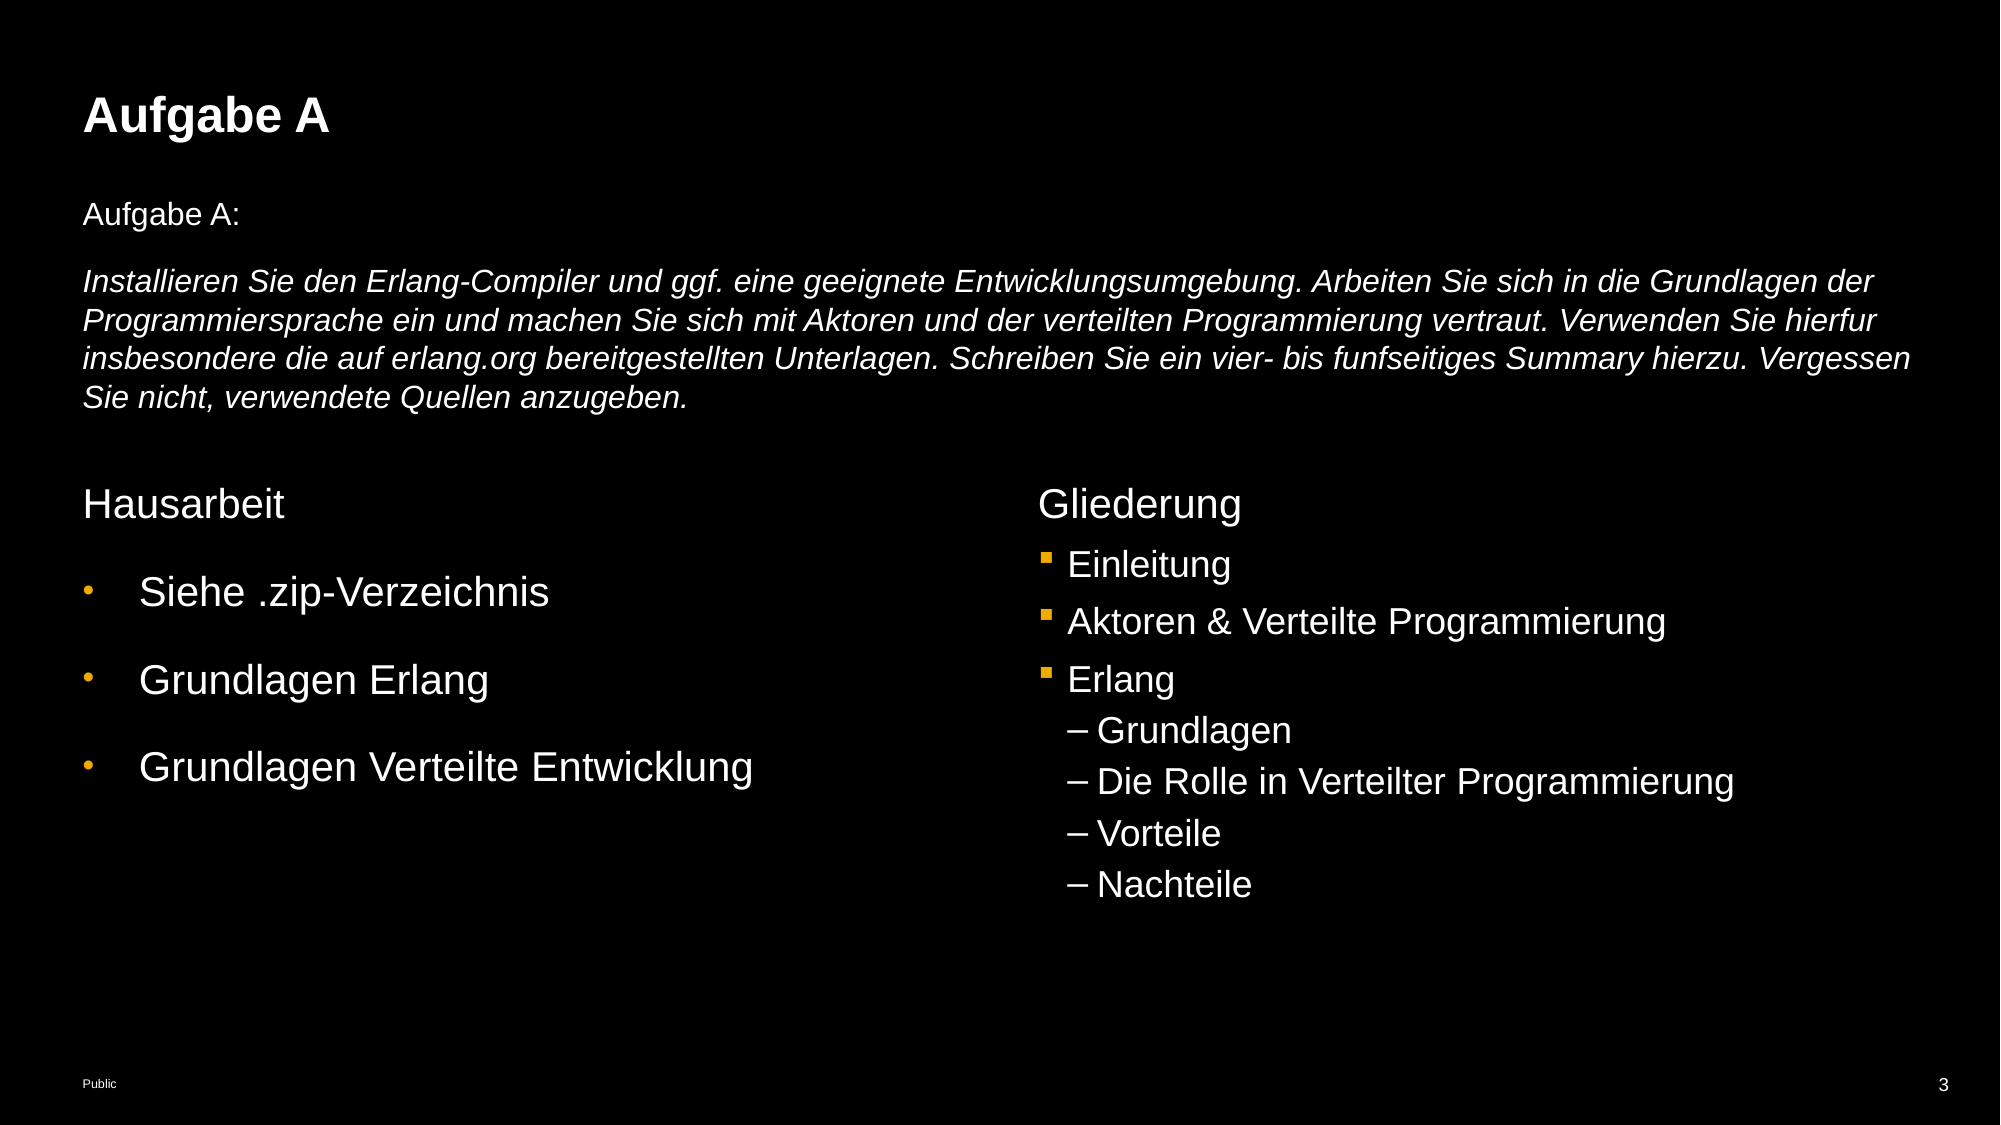

# Aufgabe A
Aufgabe A:
Installieren Sie den Erlang-Compiler und ggf. eine geeignete Entwicklungsumgebung. Arbeiten Sie sich in die Grundlagen der Programmiersprache ein und machen Sie sich mit Aktoren und der verteilten Programmierung vertraut. Verwenden Sie hierfur insbesondere die auf erlang.org bereitgestellten Unterlagen. Schreiben Sie ein vier- bis funfseitiges Summary hierzu. Vergessen Sie nicht, verwendete Quellen anzugeben.
Gliederung
Einleitung
Aktoren & Verteilte Programmierung
Erlang
Grundlagen
Die Rolle in Verteilter Programmierung
Vorteile
Nachteile

Hausarbeit
Siehe .zip-Verzeichnis
Grundlagen Erlang
Grundlagen Verteilte Entwicklung